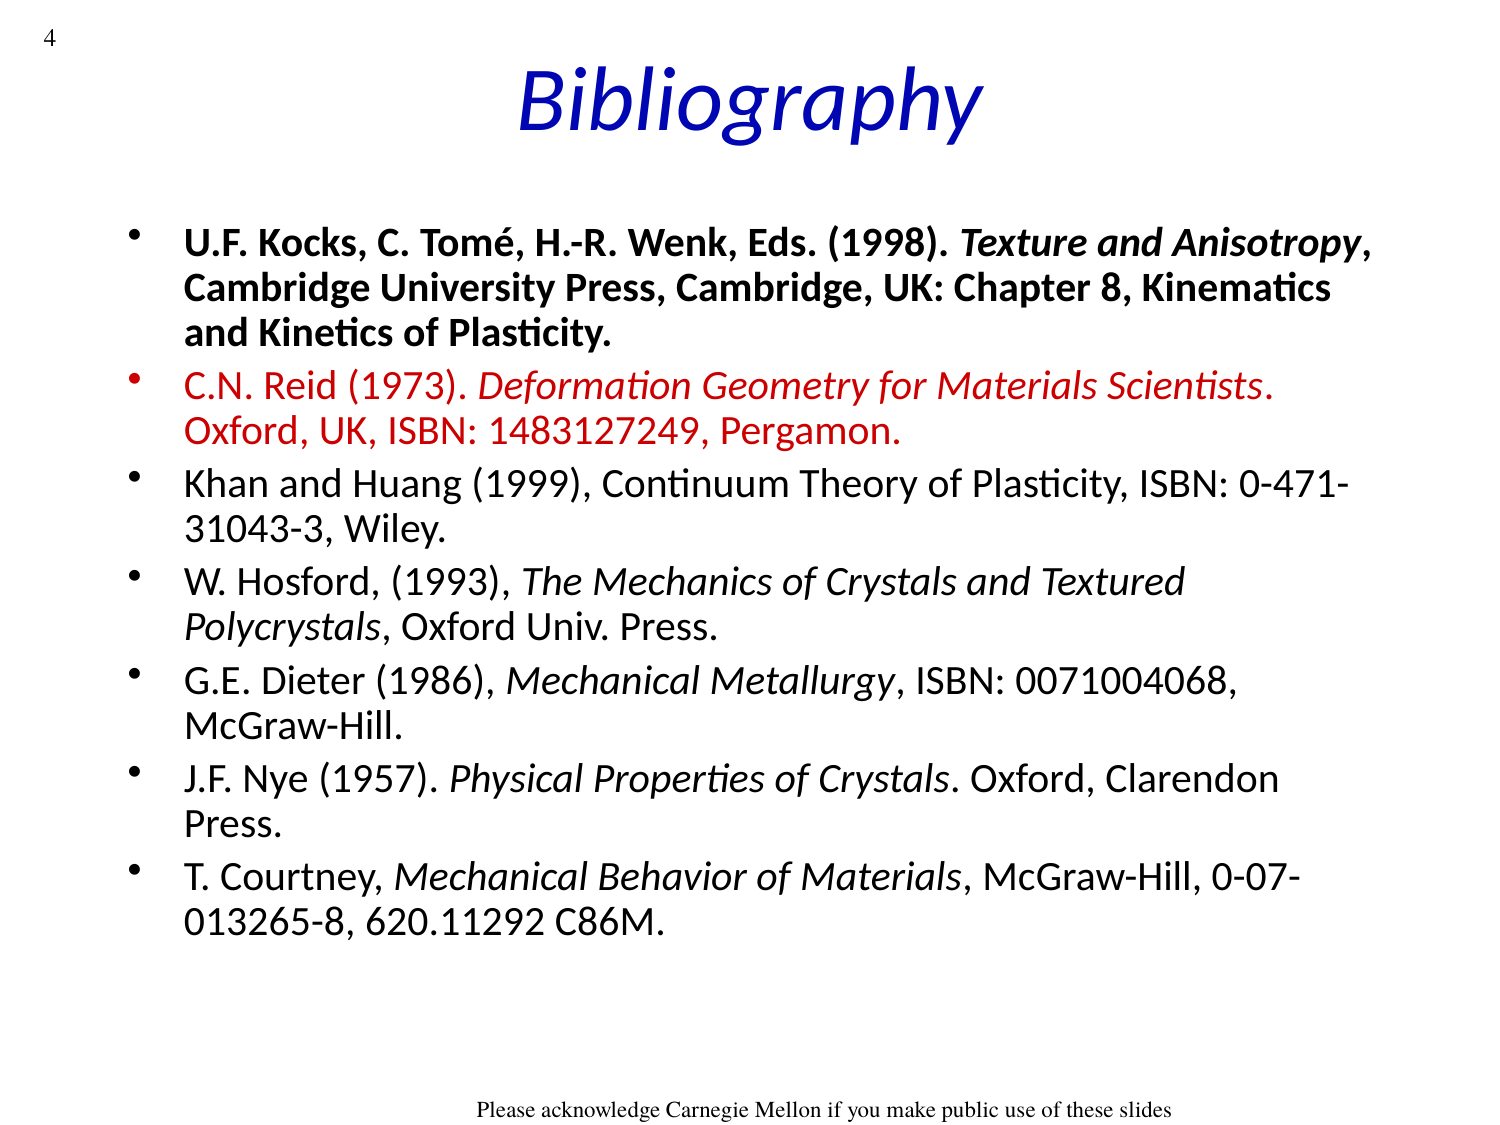

# Bibliography
4
U.F. Kocks, C. Tomé, H.-R. Wenk, Eds. (1998). Texture and Anisotropy, Cambridge University Press, Cambridge, UK: Chapter 8, Kinematics and Kinetics of Plasticity.
C.N. Reid (1973). Deformation Geometry for Materials Scientists. Oxford, UK, ISBN: 1483127249, Pergamon.
Khan and Huang (1999), Continuum Theory of Plasticity, ISBN: 0-471-31043-3, Wiley.
W. Hosford, (1993), The Mechanics of Crystals and Textured Polycrystals, Oxford Univ. Press.
G.E. Dieter (1986), Mechanical Metallurgy, ISBN: 0071004068, McGraw-Hill.
J.F. Nye (1957). Physical Properties of Crystals. Oxford, Clarendon Press.
T. Courtney, Mechanical Behavior of Materials, McGraw-Hill, 0-07-013265-8, 620.11292 C86M.
Please acknowledge Carnegie Mellon if you make public use of these slides